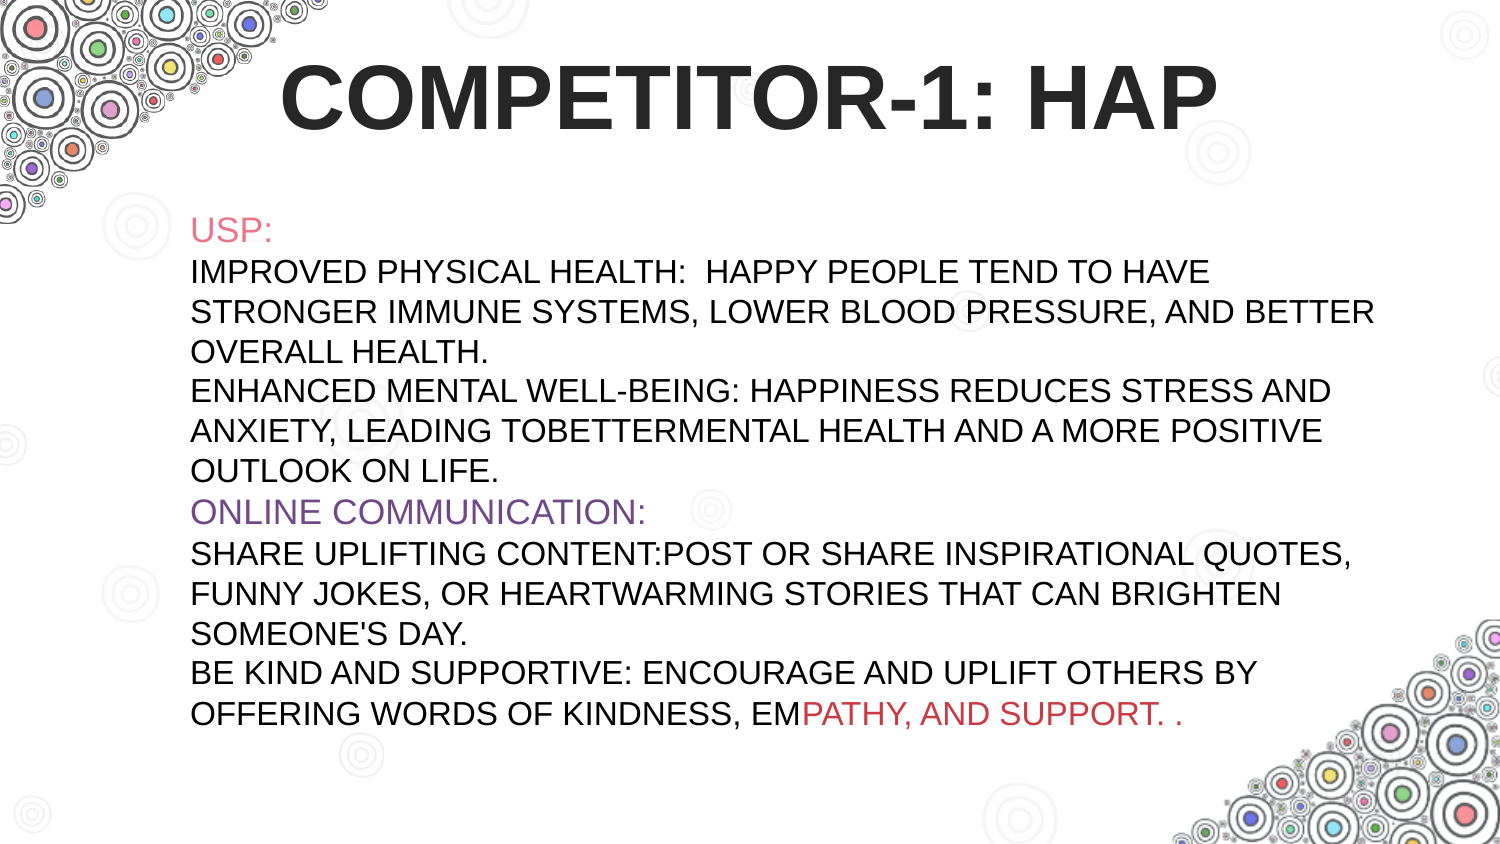

# Competitor-1: Hap
USP:
Improved physical health:  Happy people tend to have stronger immune systems, lower blood pressure, and better overall health.
Enhanced mental well-being: Happiness reduces stress and anxiety, leading tobettermental health and a more positive outlook on life.
online communication:
Share uplifting content:Post or share inspirational quotes, funny jokes, or heartwarming stories that can brighten someone's day.
Be kind and supportive: Encourage and uplift others by offering words of kindness, empathy, and support. .